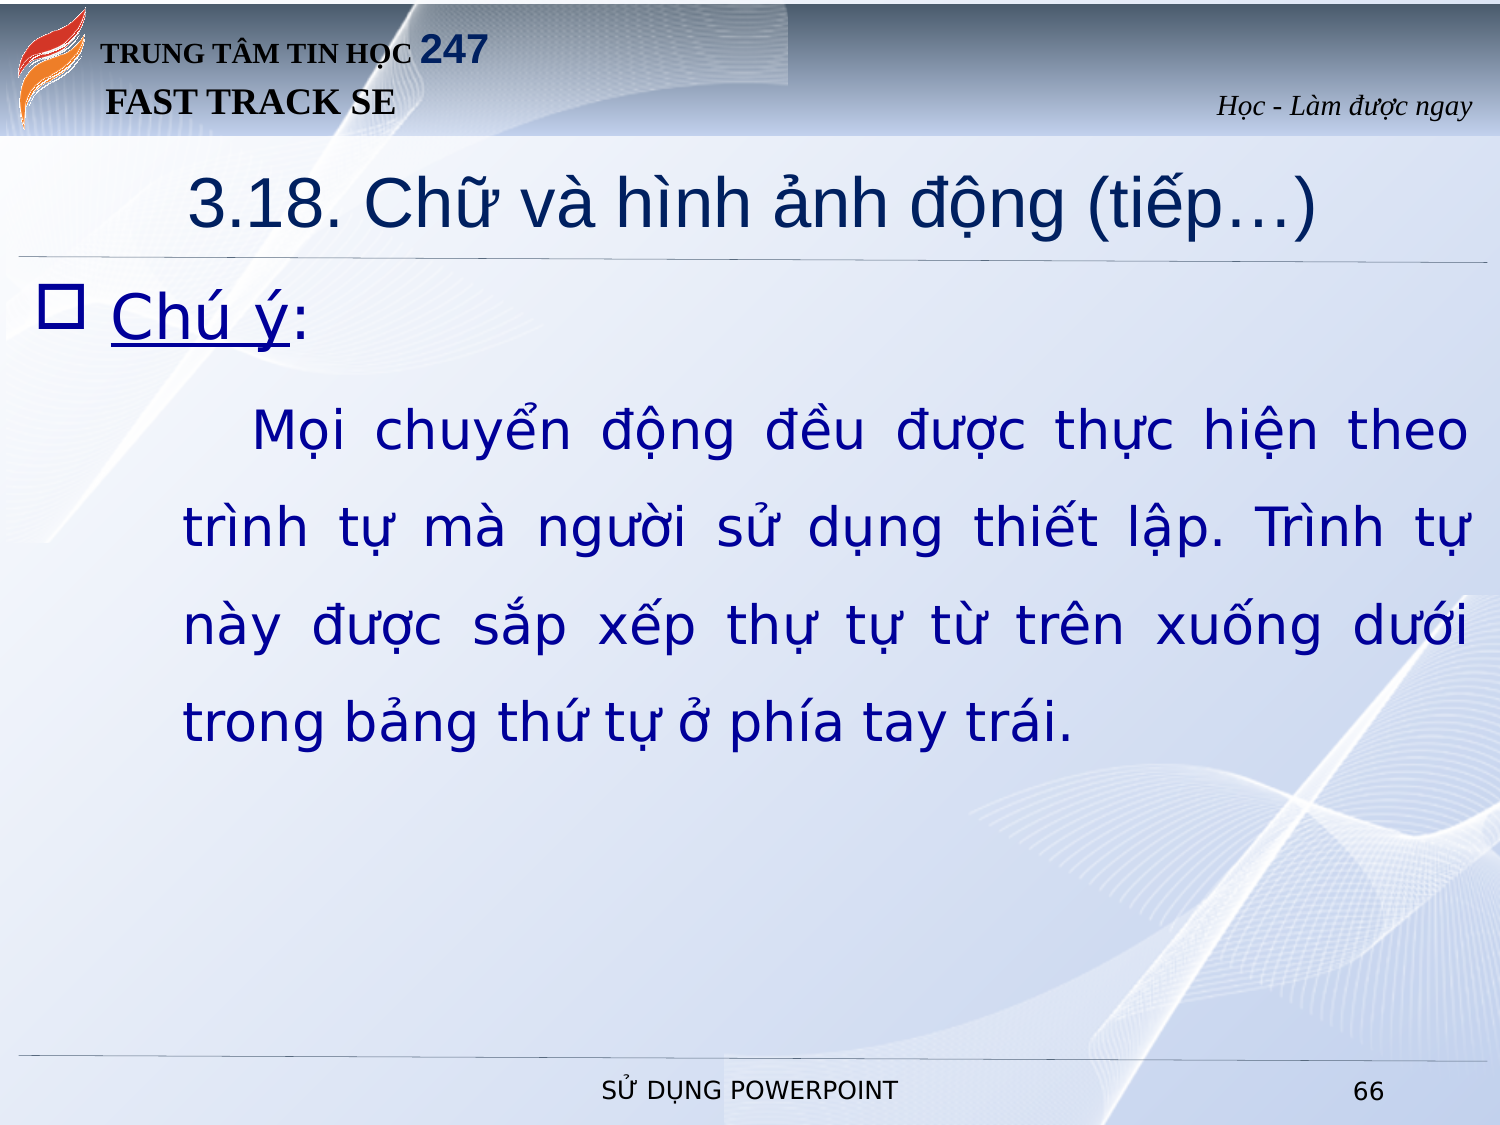

# 3.18. Chữ và hình ảnh động (tiếp…)
Chú ý:
     Mọi chuyển động đều được thực hiện theo trình tự mà người sử dụng thiết lập. Trình tự này được sắp xếp thự tự từ trên xuống dưới trong bảng thứ tự ở phía tay trái.
SỬ DỤNG POWERPOINT
66